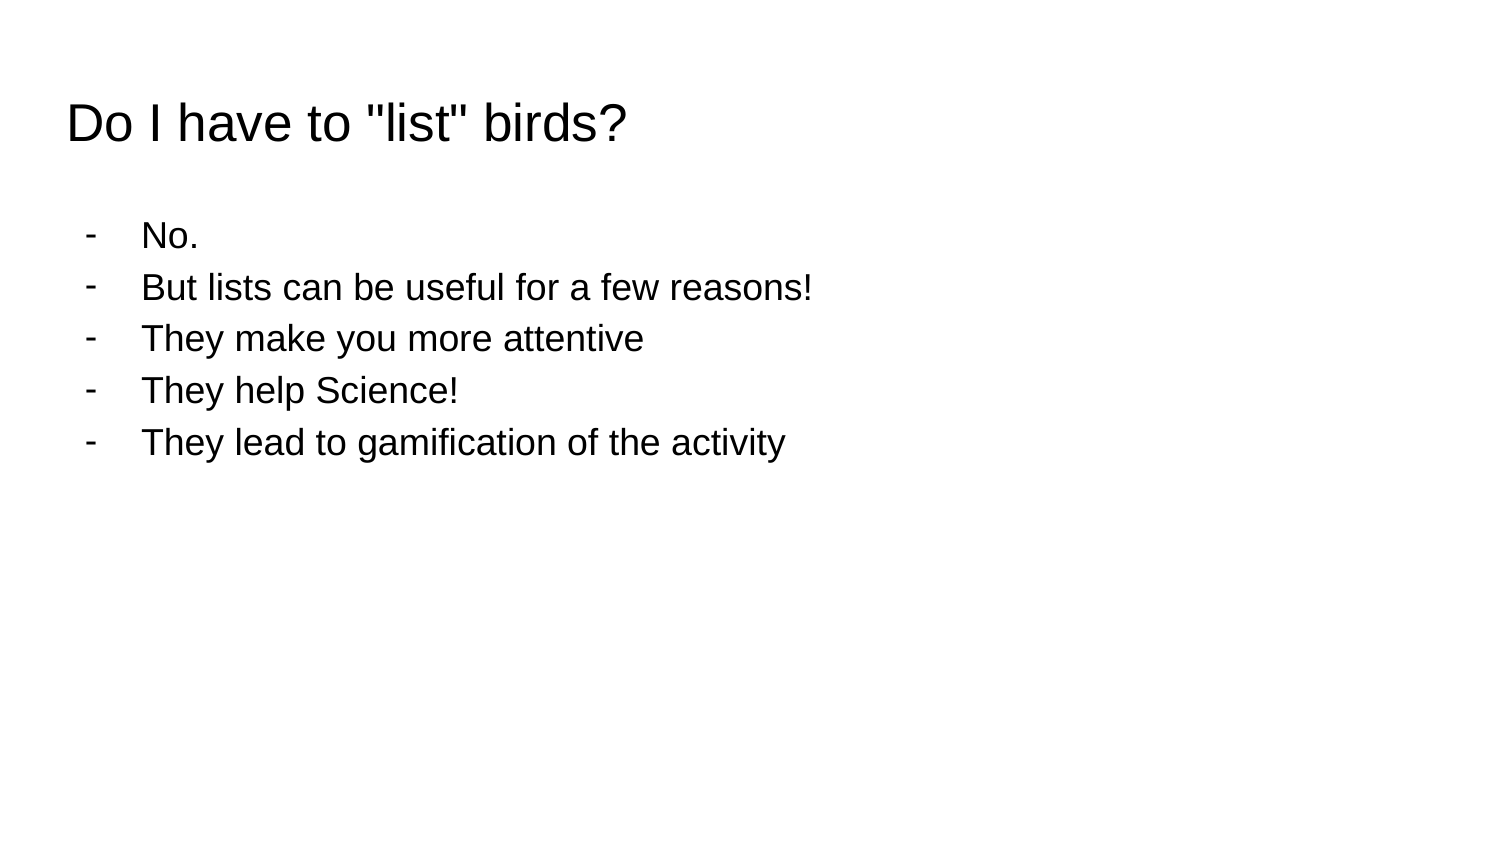

# Do I have to "list" birds?
No.
But lists can be useful for a few reasons!
They make you more attentive
They help Science!
They lead to gamification of the activity